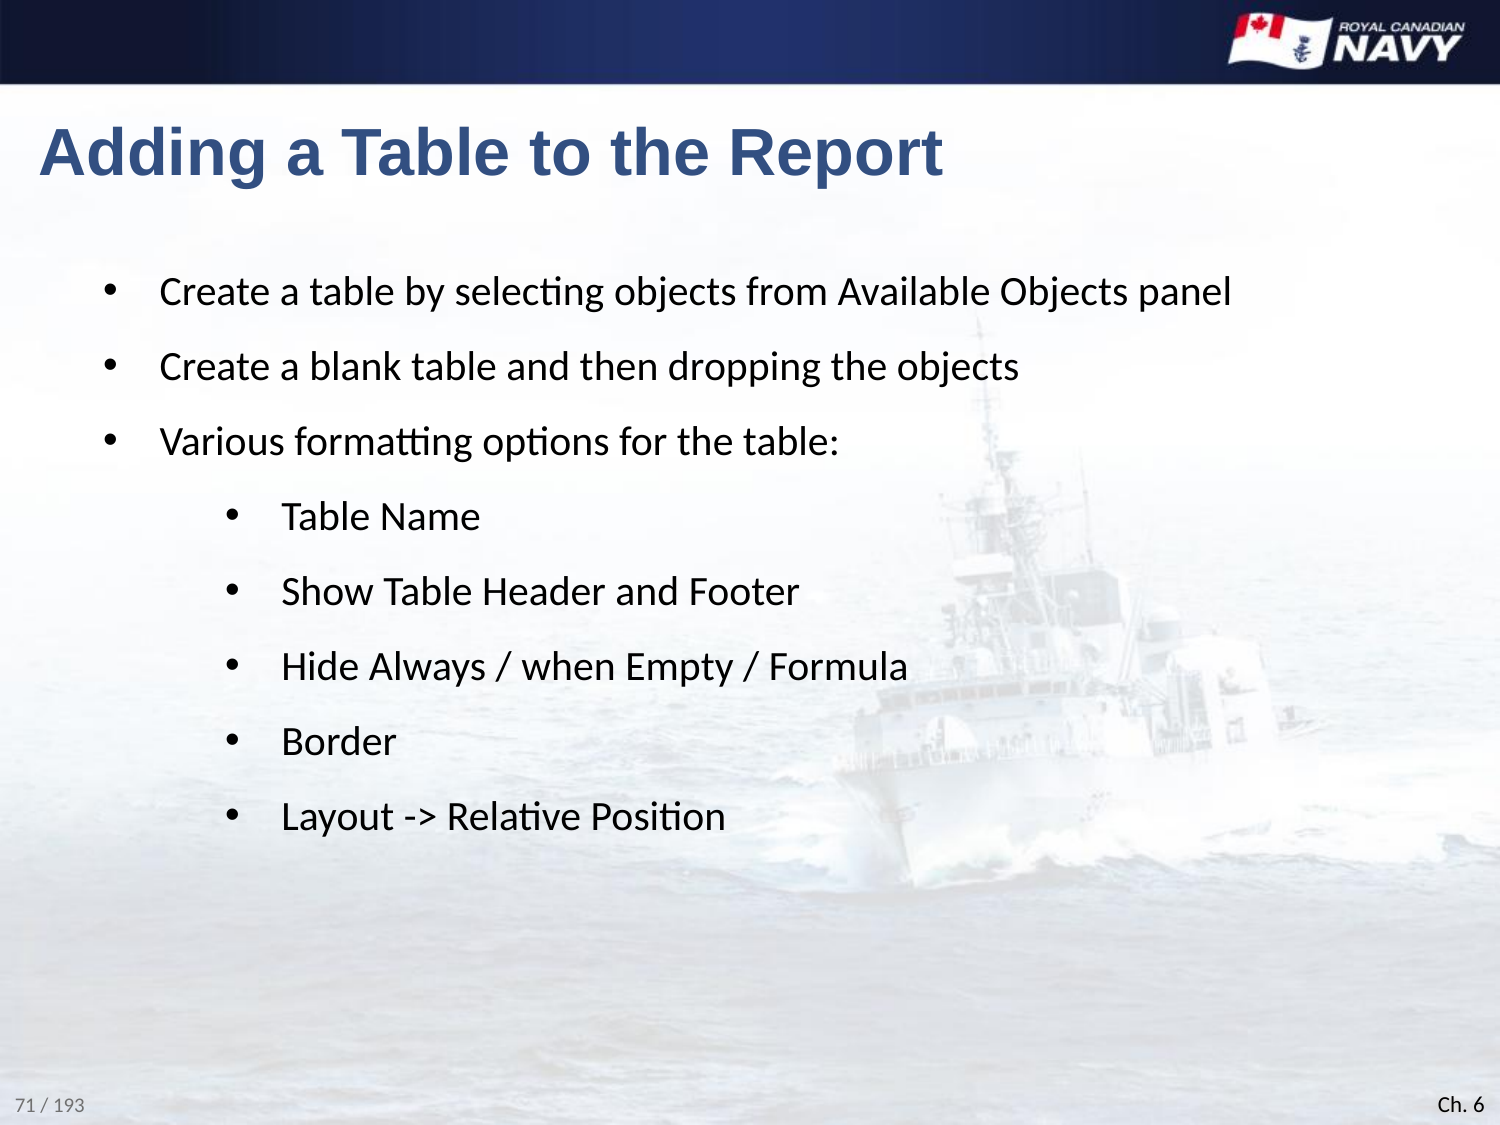

# Adding a Table to the Report
Create a table by selecting objects from Available Objects panel
Create a blank table and then dropping the objects
Various formatting options for the table:
Table Name
Show Table Header and Footer
Hide Always / when Empty / Formula
Border
Layout -> Relative Position
Ch. 6
71 / 193